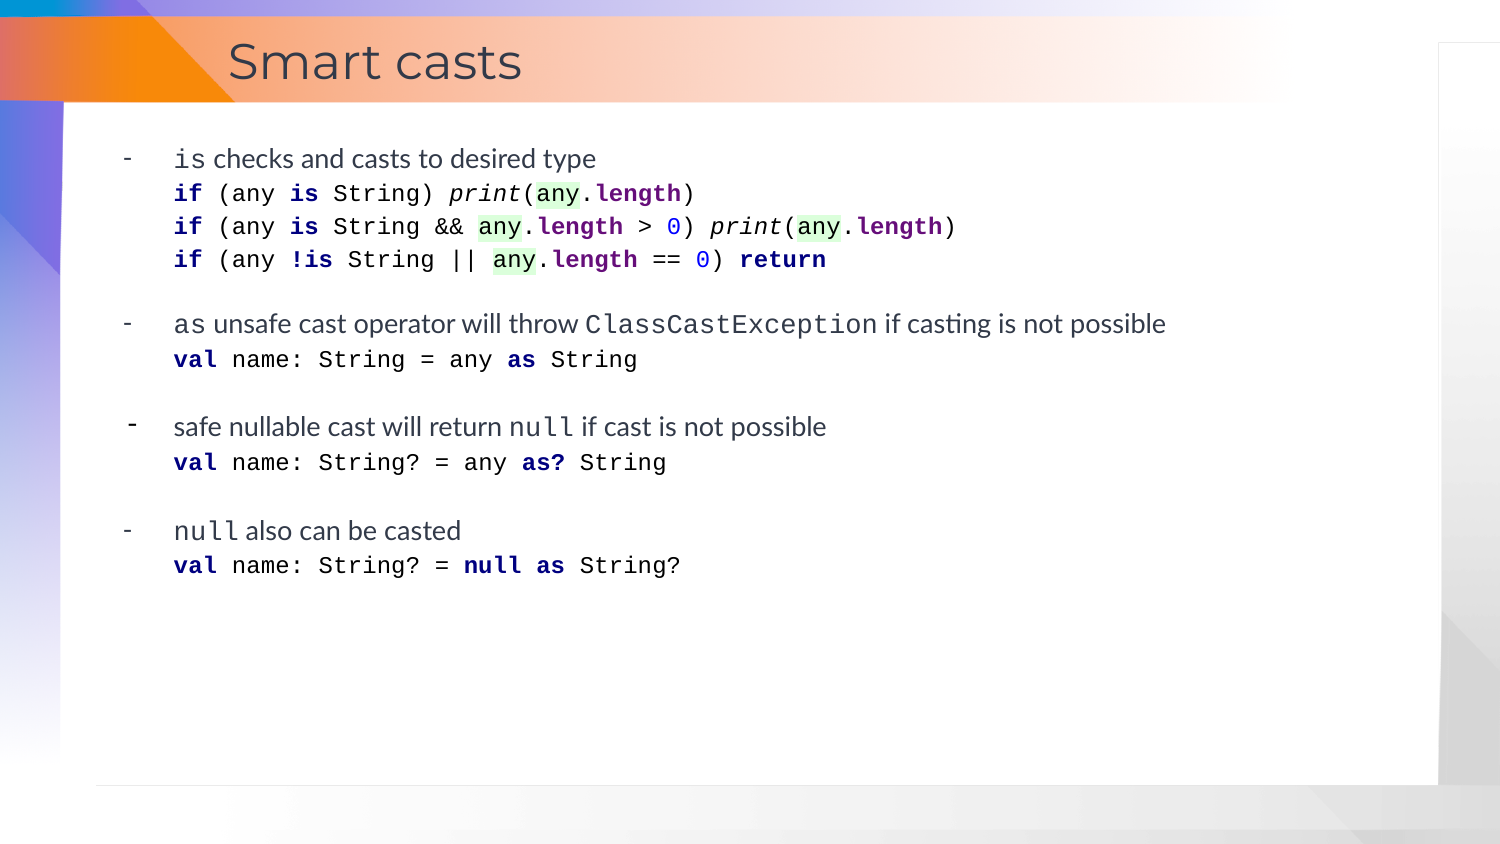

# Smart casts
is checks and casts to desired type
if (any is String) print(any.length)
if (any is String && any.length > 0) print(any.length)
if (any !is String || any.length == 0) return
as unsafe cast operator will throw ClassCastException if casting is not possible
val name: String = any as String
safe nullable cast will return null if cast is not possible
val name: String? = any as? String
null also can be casted
val name: String? = null as String?